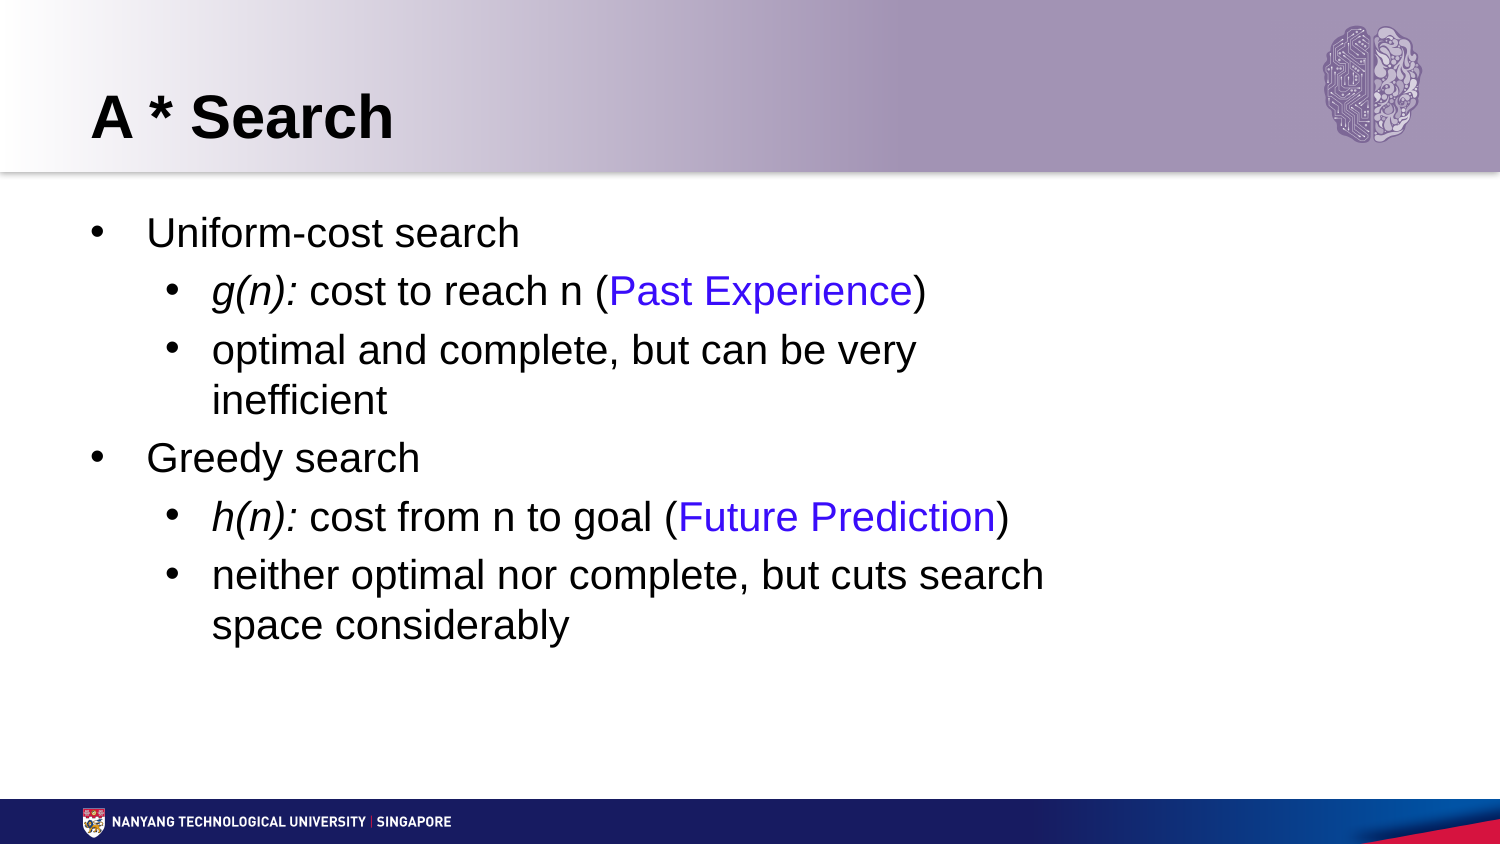

# A * Search
Uniform-cost search
g(n): cost to reach n (Past Experience)
optimal and complete, but can be very inefficient
Greedy search
h(n): cost from n to goal (Future Prediction)
neither optimal nor complete, but cuts search space considerably